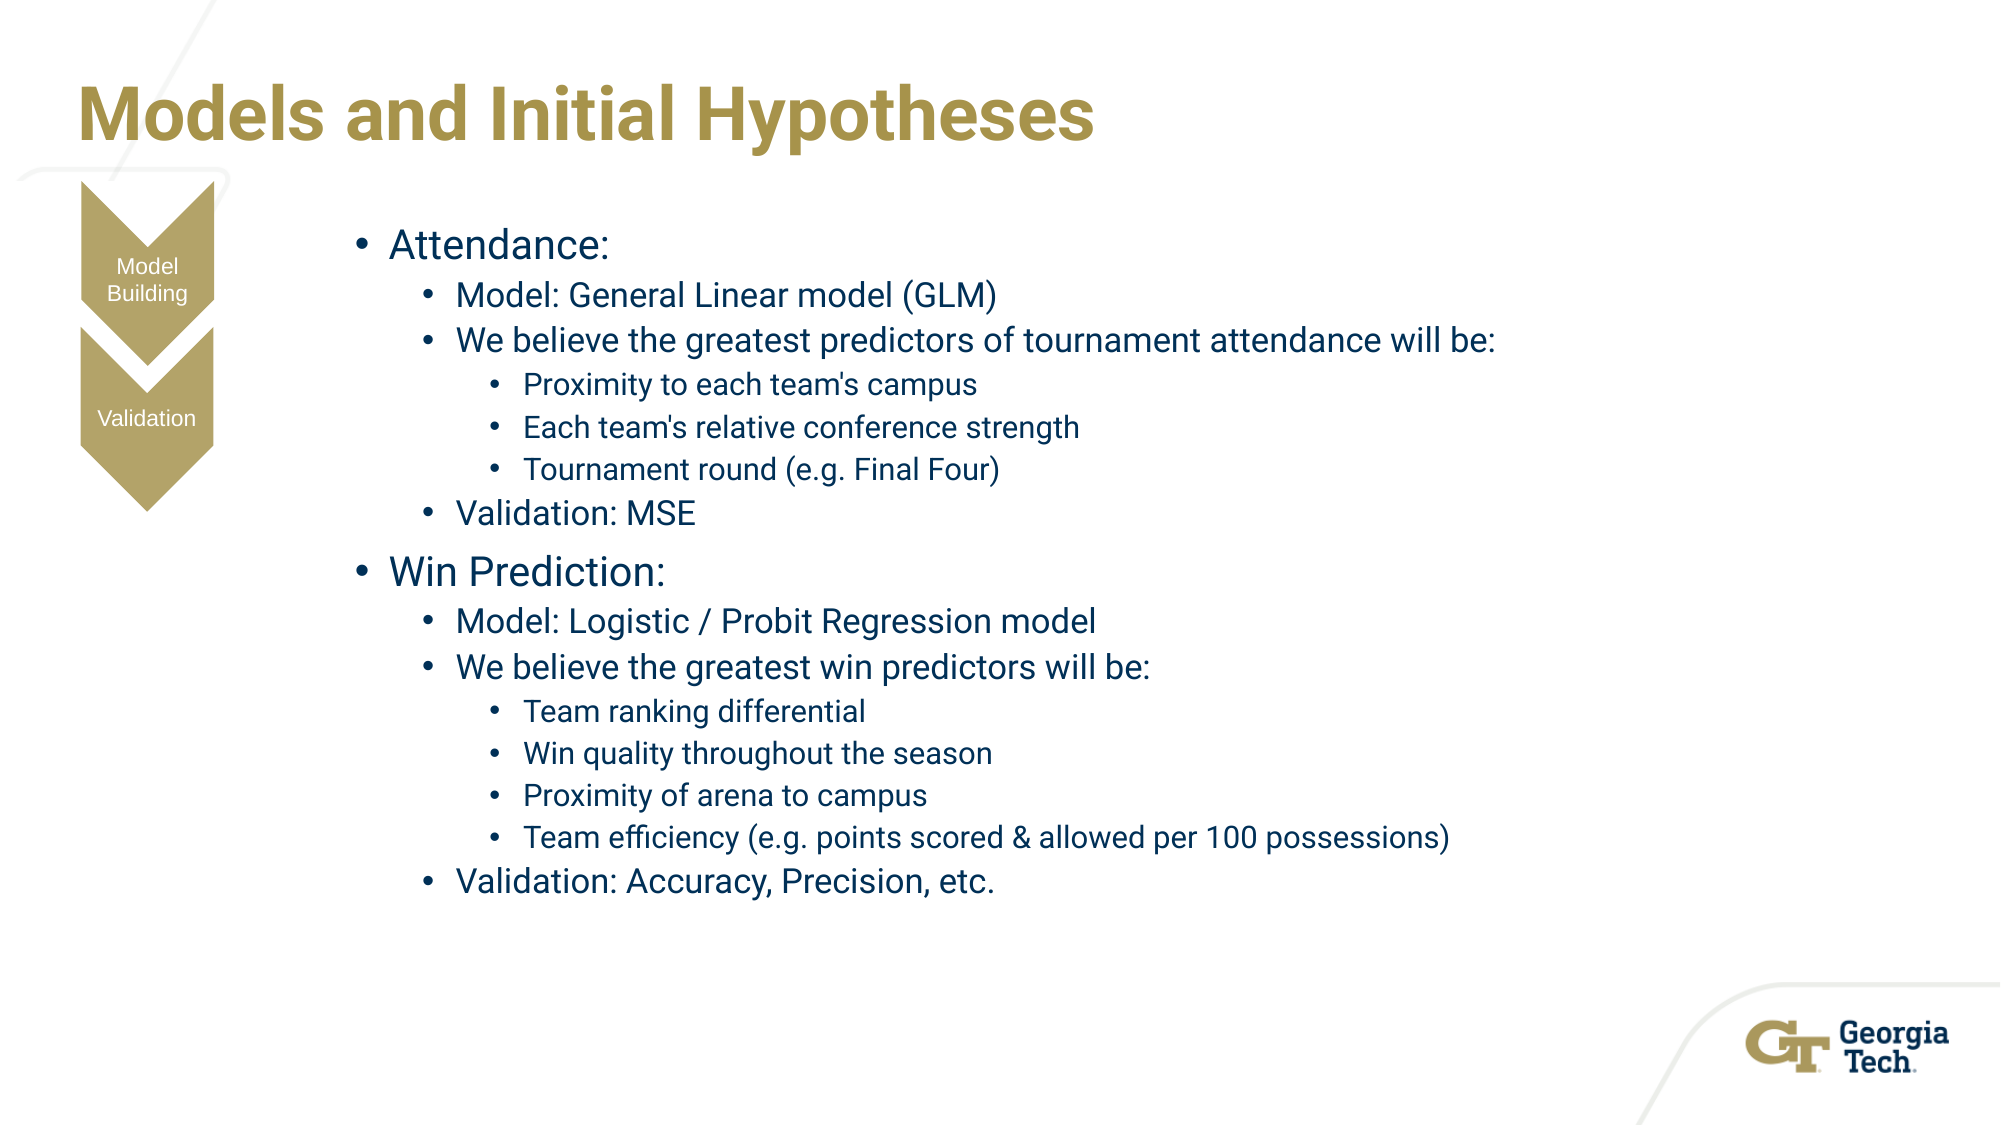

# Models and Initial Hypotheses

Model Building

Project Scope
Attendance:
Model: General Linear model (GLM)
We believe the greatest predictors of tournament attendance will be:
Proximity to each team's campus
Each team's relative conference strength
Tournament round (e.g. Final Four)
Validation: MSE
Win Prediction:
Model: Logistic / Probit Regression model
We believe the greatest win predictors will be:
Team ranking differential
Win quality throughout the season
Proximity of arena to campus
Team efficiency (e.g. points scored & allowed per 100 possessions)
Validation: Accuracy, Precision, etc.
NCAA Men's Basketball
Predicting Win Probability
Predicting Attendance

Validation

Data Preparation
Data Collection from Disparate Sources
Data Quality Checks
Feature Engineering
Correlation Analysis
Principal Component Analysis
Linear Regression
Decision Trees
MSE for Models Predicting Attendance
Accuracy, Recall, etc. for Models Predicting Win/Loss